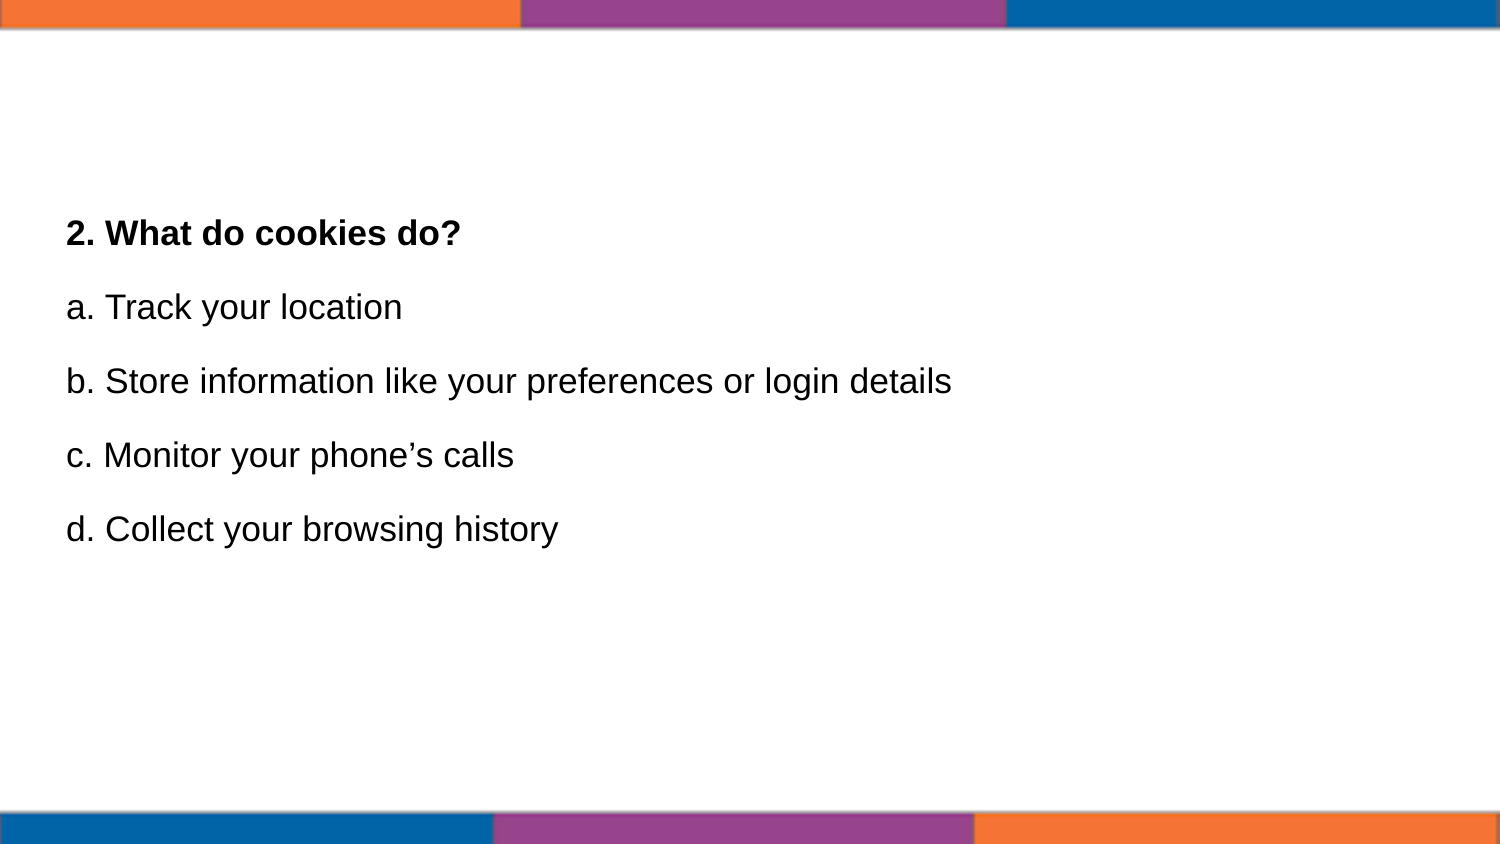

2. What do cookies do?
a. Track your location
b. Store information like your preferences or login details
c. Monitor your phone’s calls
d. Collect your browsing history